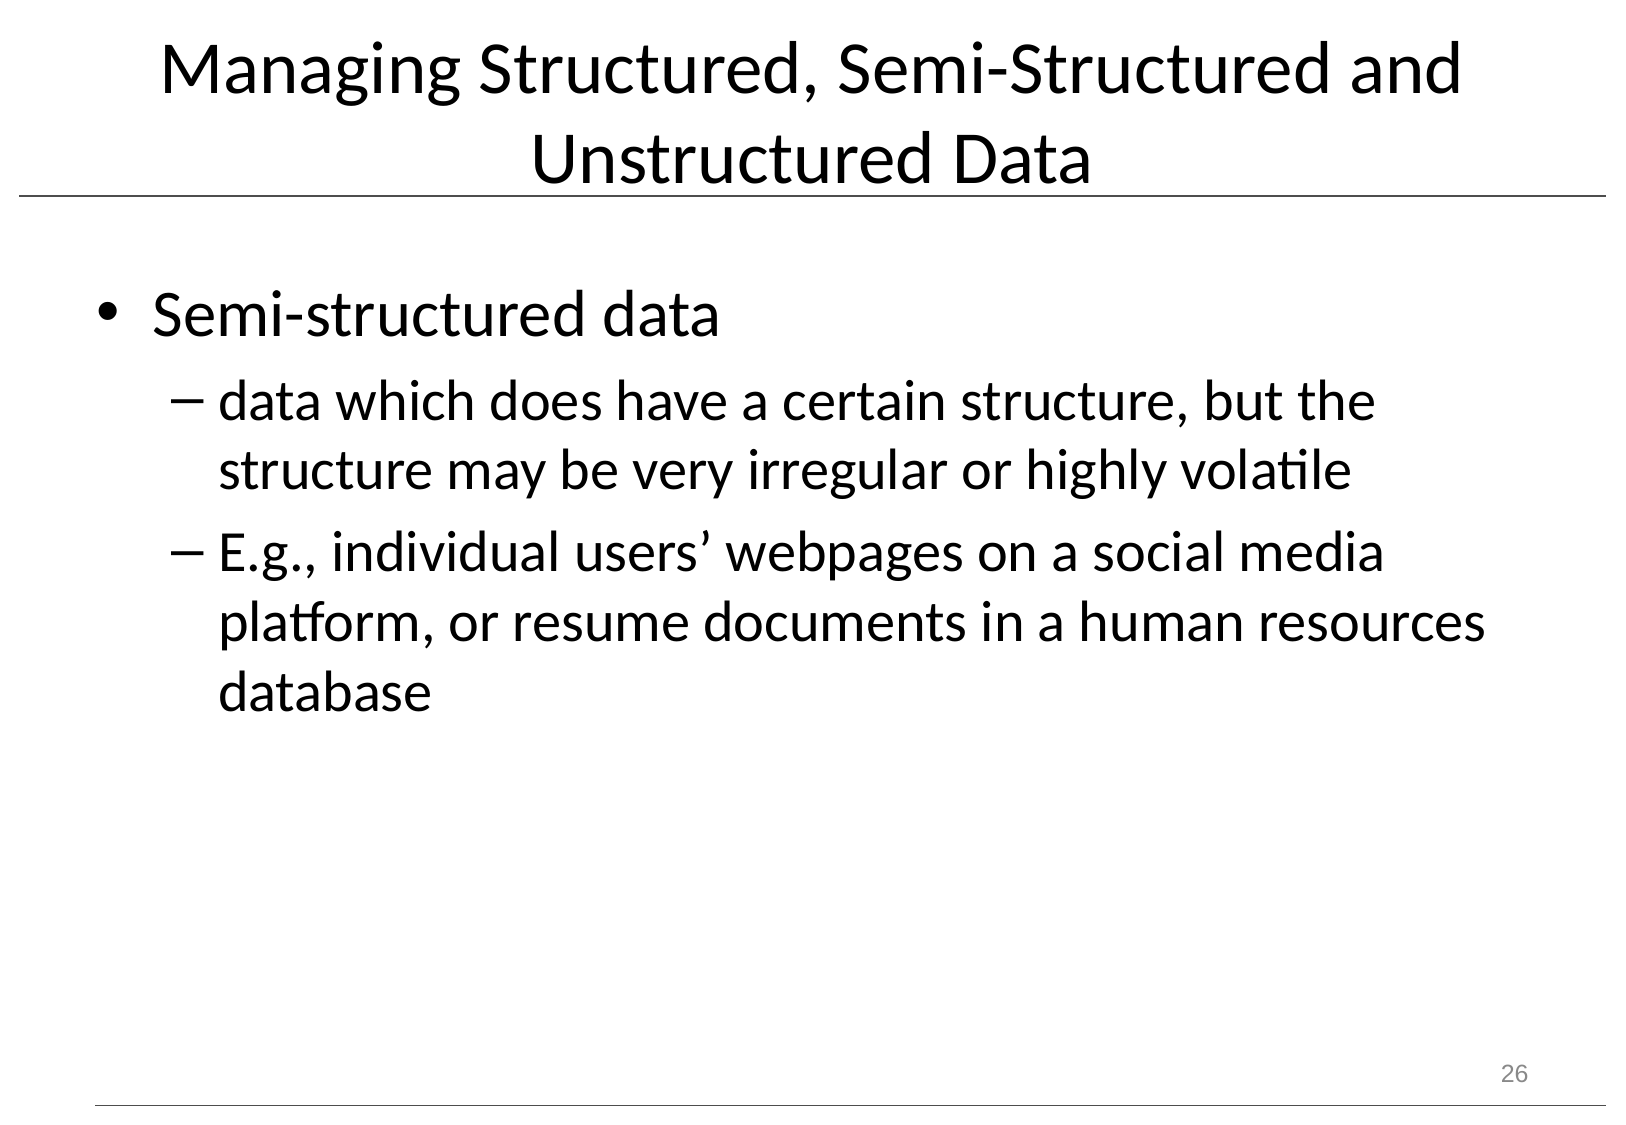

# Managing Structured, Semi-Structured and Unstructured Data
Semi-structured data
data which does have a certain structure, but the structure may be very irregular or highly volatile
E.g., individual users’ webpages on a social media platform, or resume documents in a human resources database
26